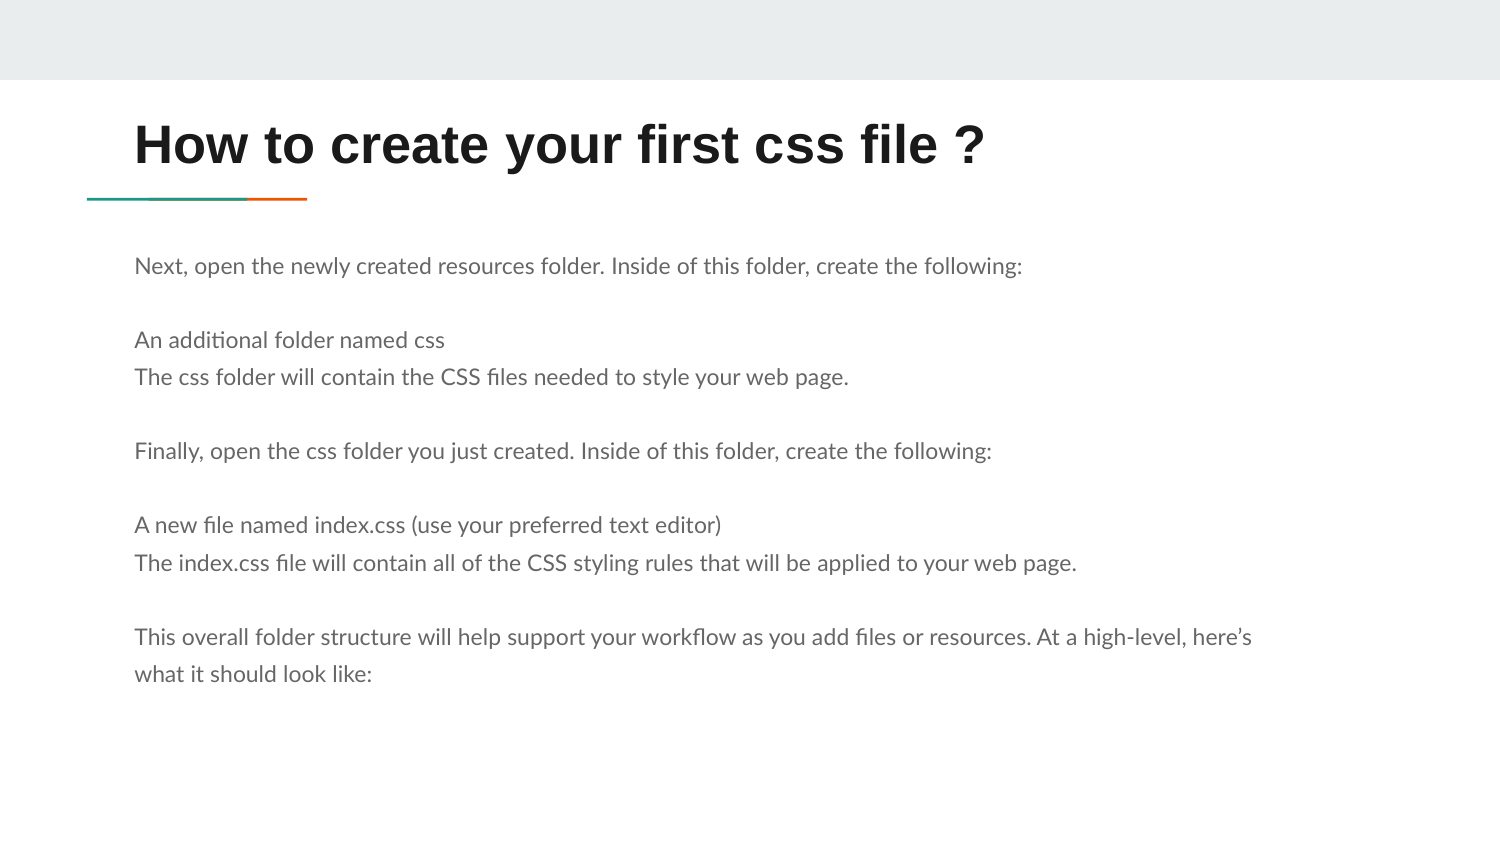

# How to create your first css file ?
Next, open the newly created resources folder. Inside of this folder, create the following:

An additional folder named css
The css folder will contain the CSS files needed to style your web page.

Finally, open the css folder you just created. Inside of this folder, create the following:

A new file named index.css (use your preferred text editor)
The index.css file will contain all of the CSS styling rules that will be applied to your web page.

This overall folder structure will help support your workflow as you add files or resources. At a high-level, here’s
what it should look like: